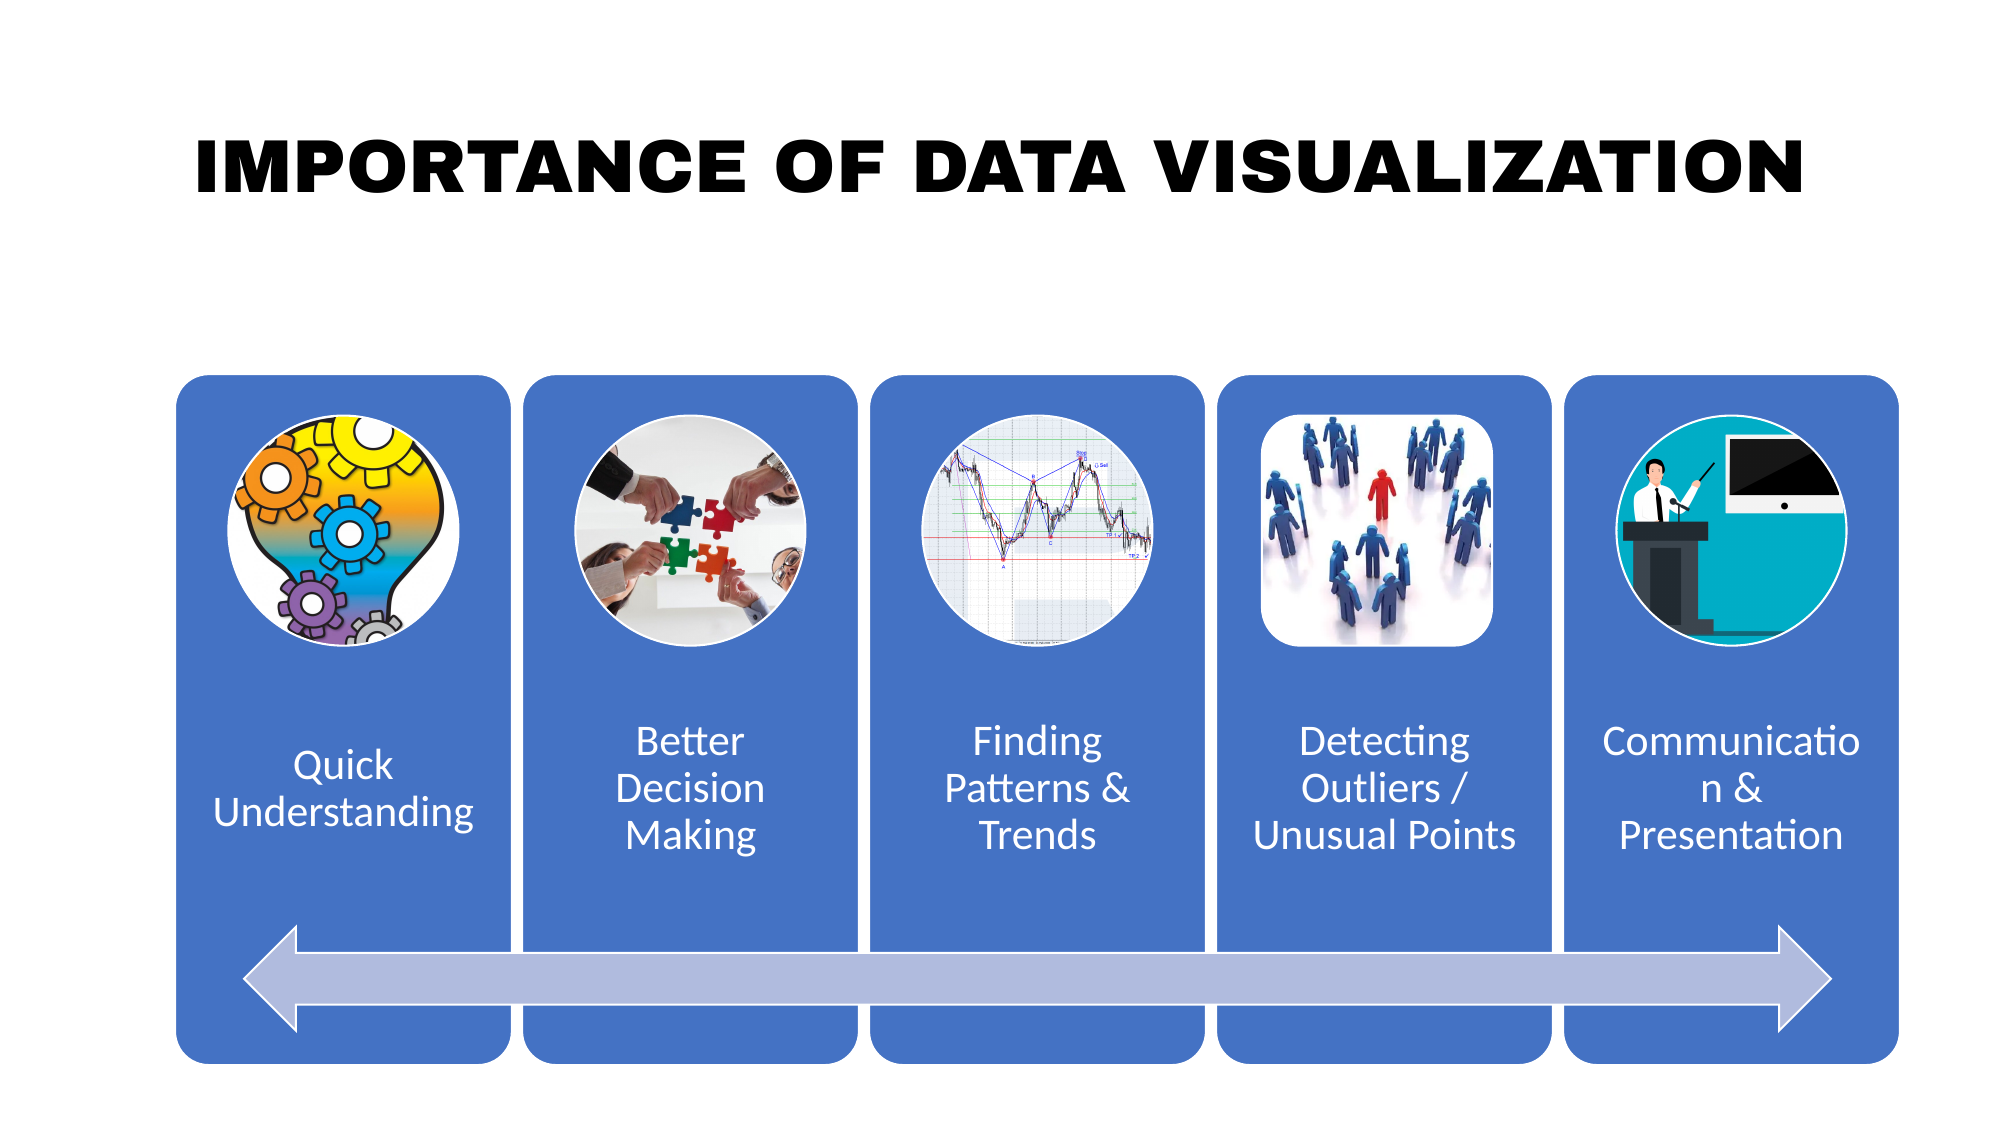

# IMPORTANCE OF DATA VISUALIZATION
Quick Understanding
Better Decision Making
Finding Patterns & Trends
Detecting Outliers / Unusual Points
Communication & Presentation